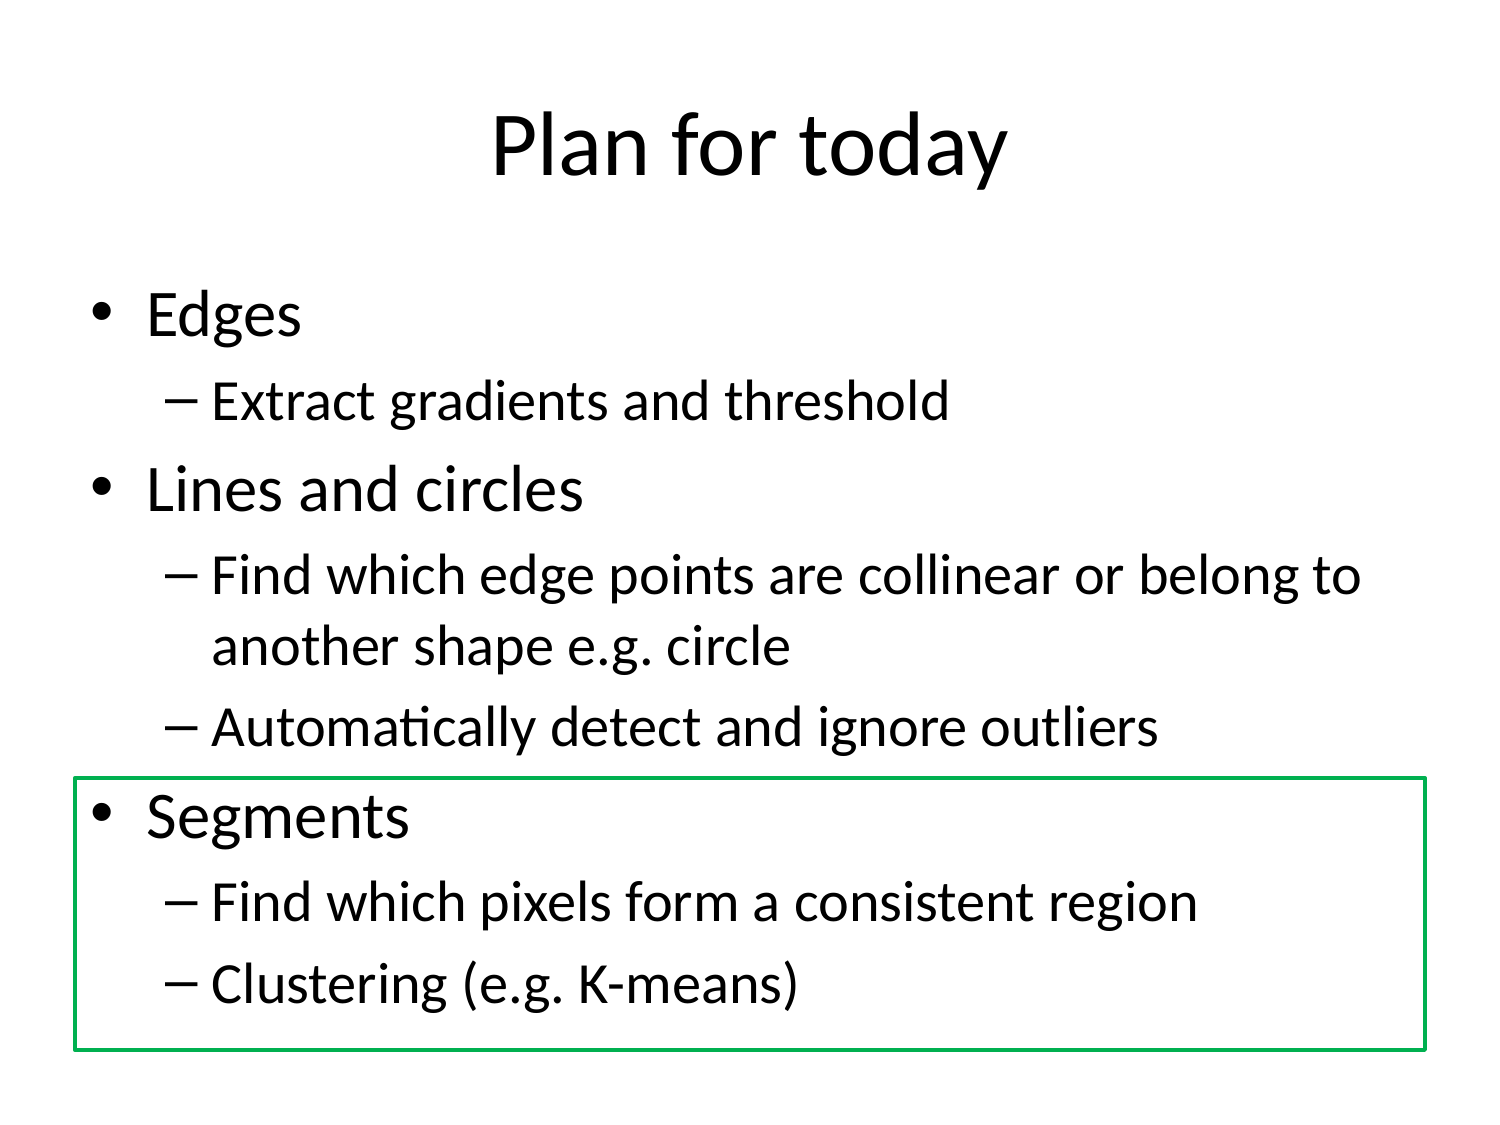

# Plan for today
Edges
Extract gradients and threshold
Lines and circles
Find which edge points are collinear or belong to another shape e.g. circle
Automatically detect and ignore outliers
Segments
Find which pixels form a consistent region
Clustering (e.g. K-means)